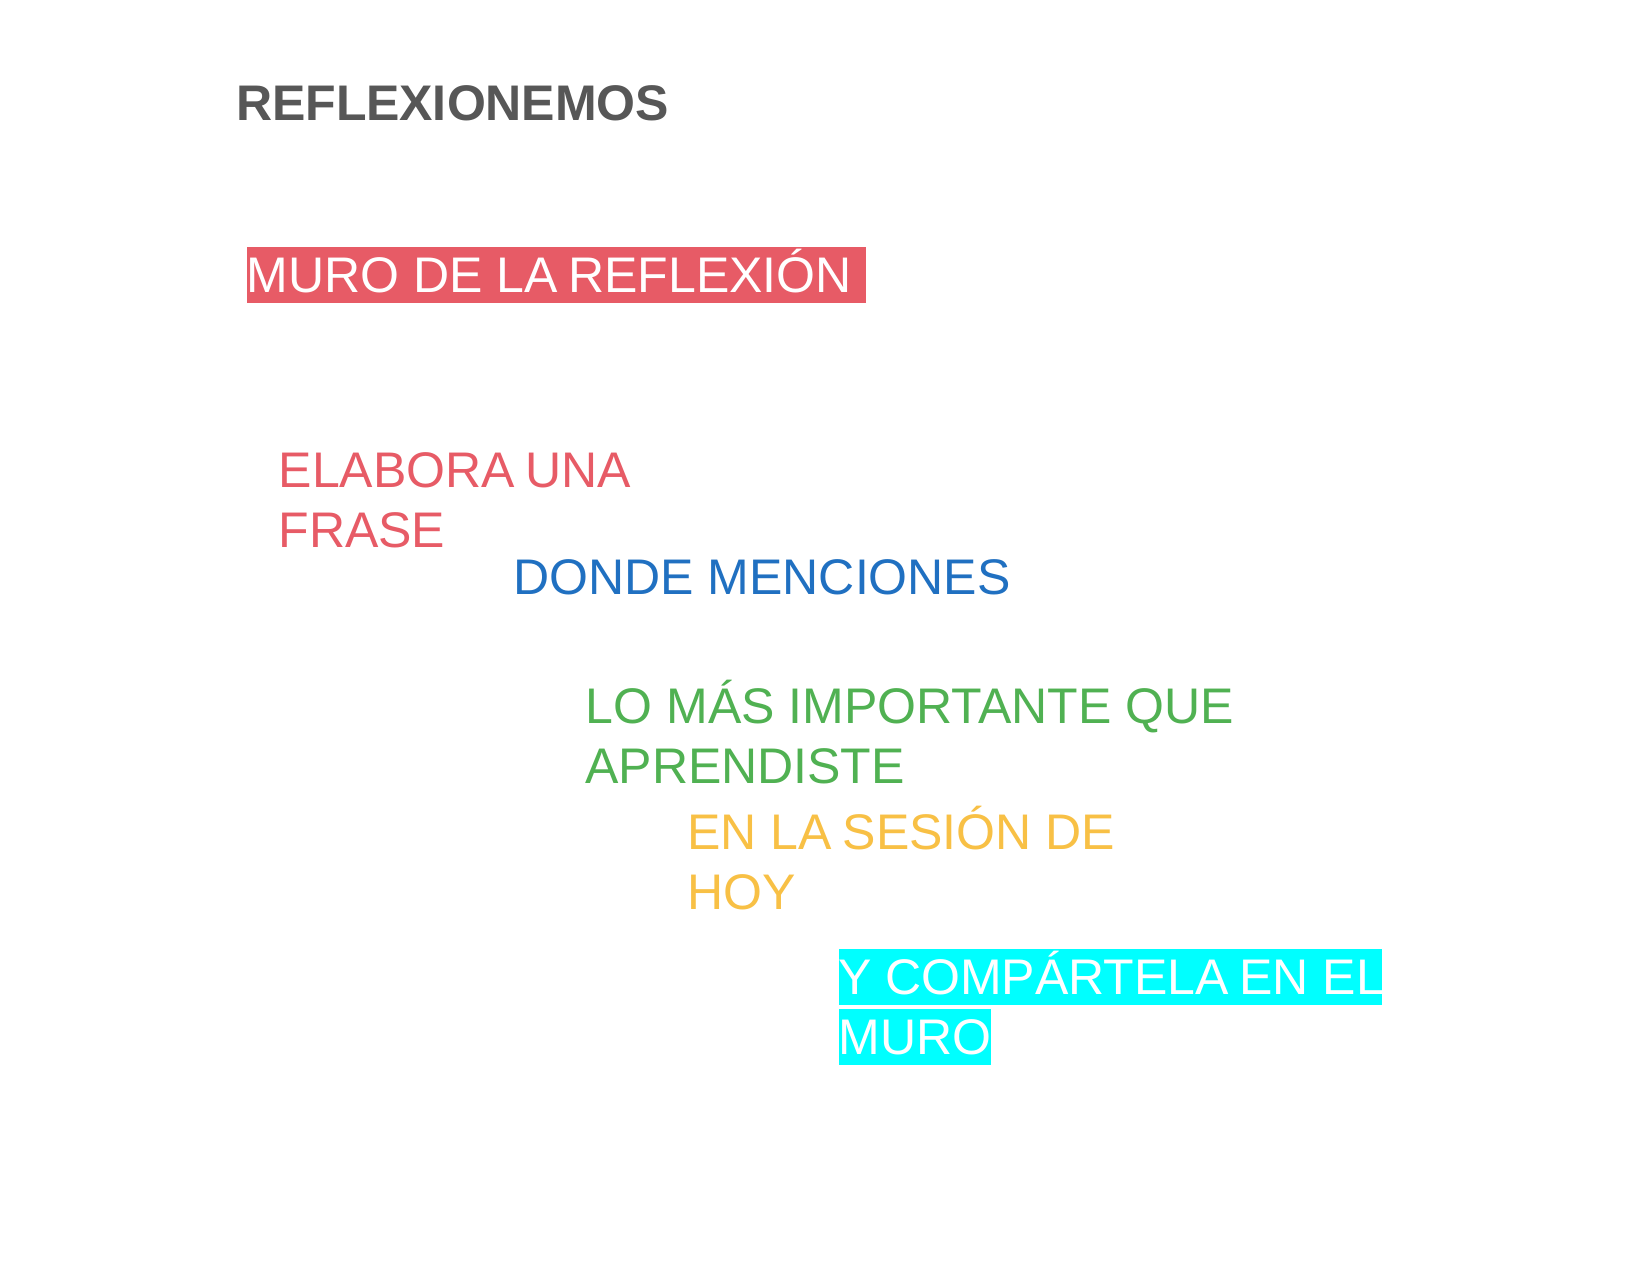

REFLEXIONEMOS
MURO DE LA REFLEXIÓN
ELABORA UNA FRASE
DONDE MENCIONES
LO MÁS IMPORTANTE QUE APRENDISTE
EN LA SESIÓN DE HOY
Y COMPÁRTELA EN EL MURO